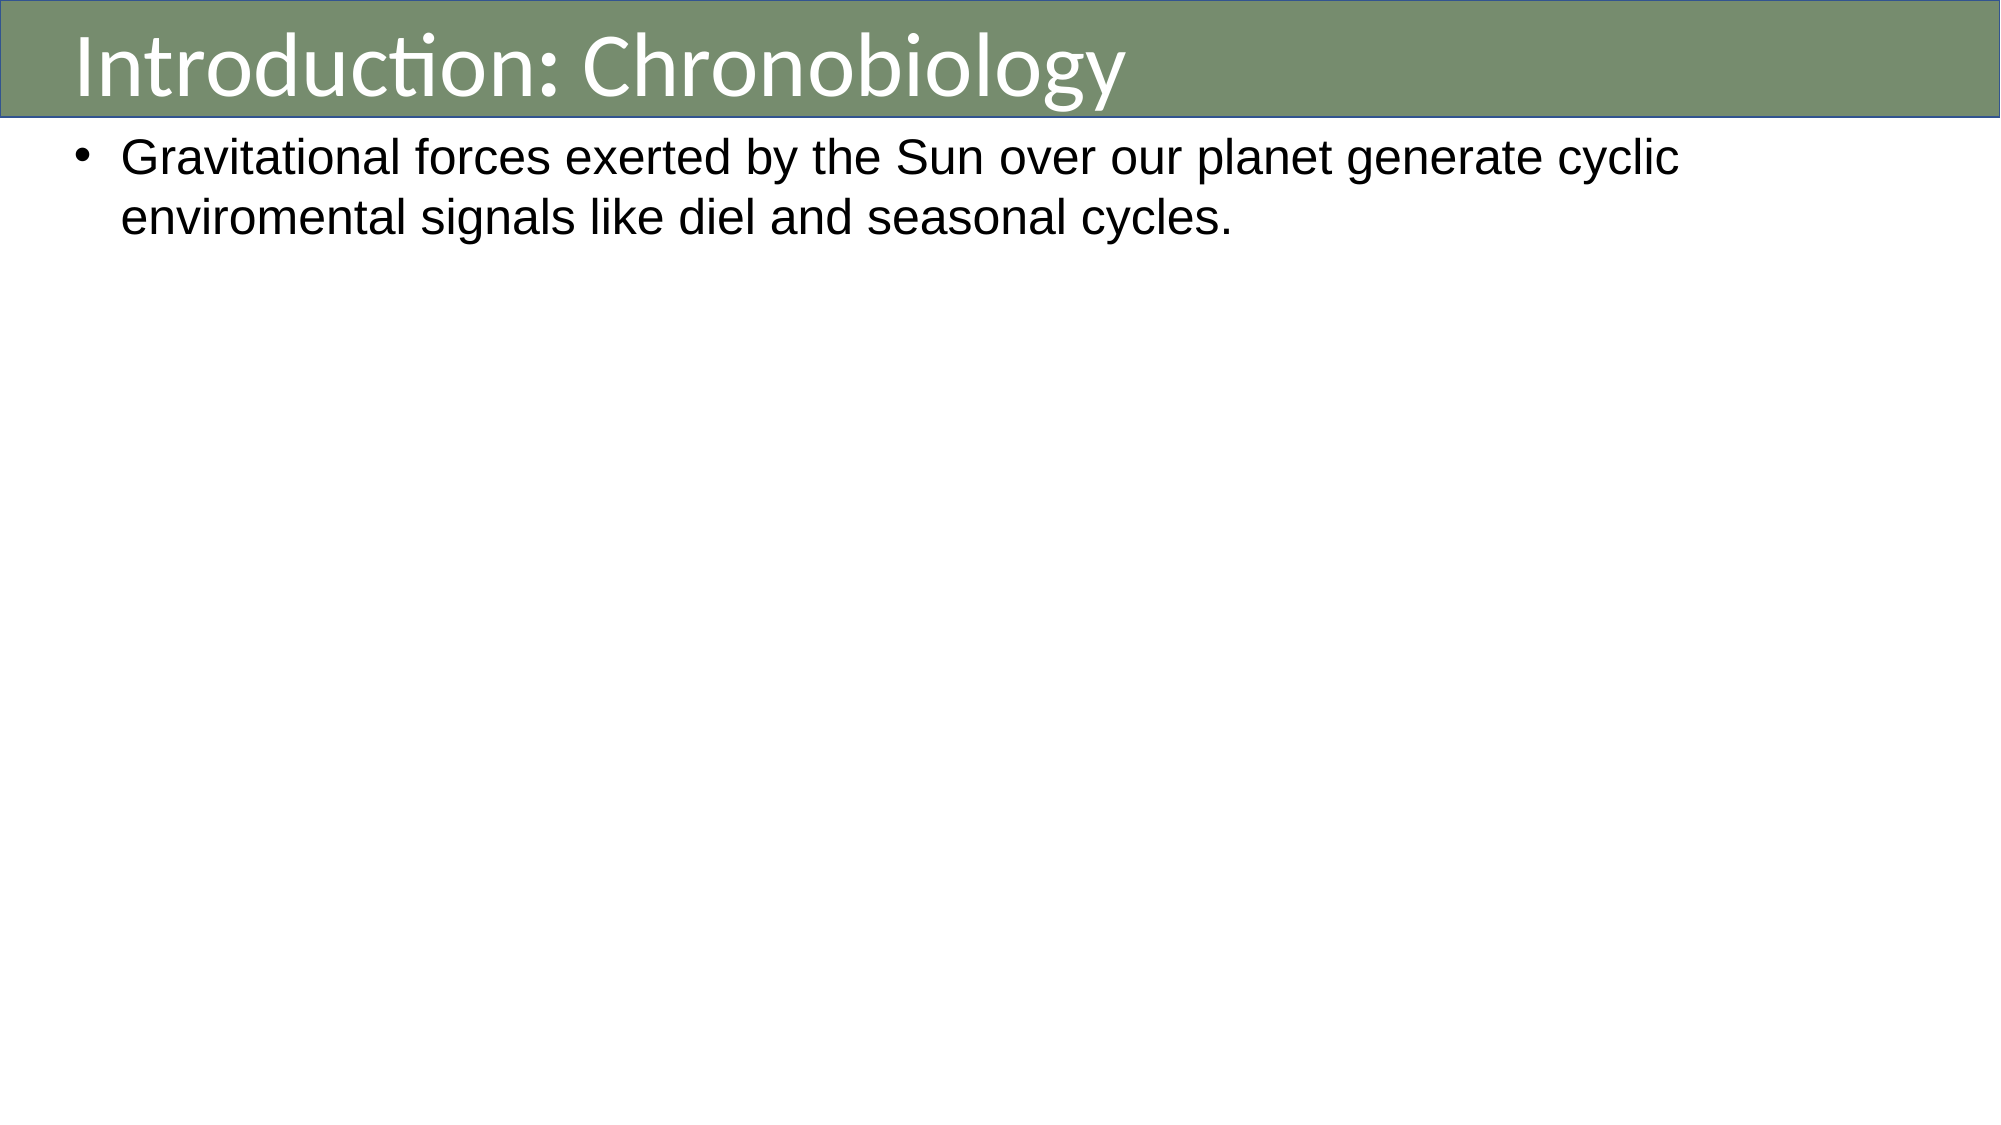

Introduction: Chronobiology

Gravitational forces exerted by the Sun over our planet generate cyclic enviromental signals like diel and seasonal cycles.